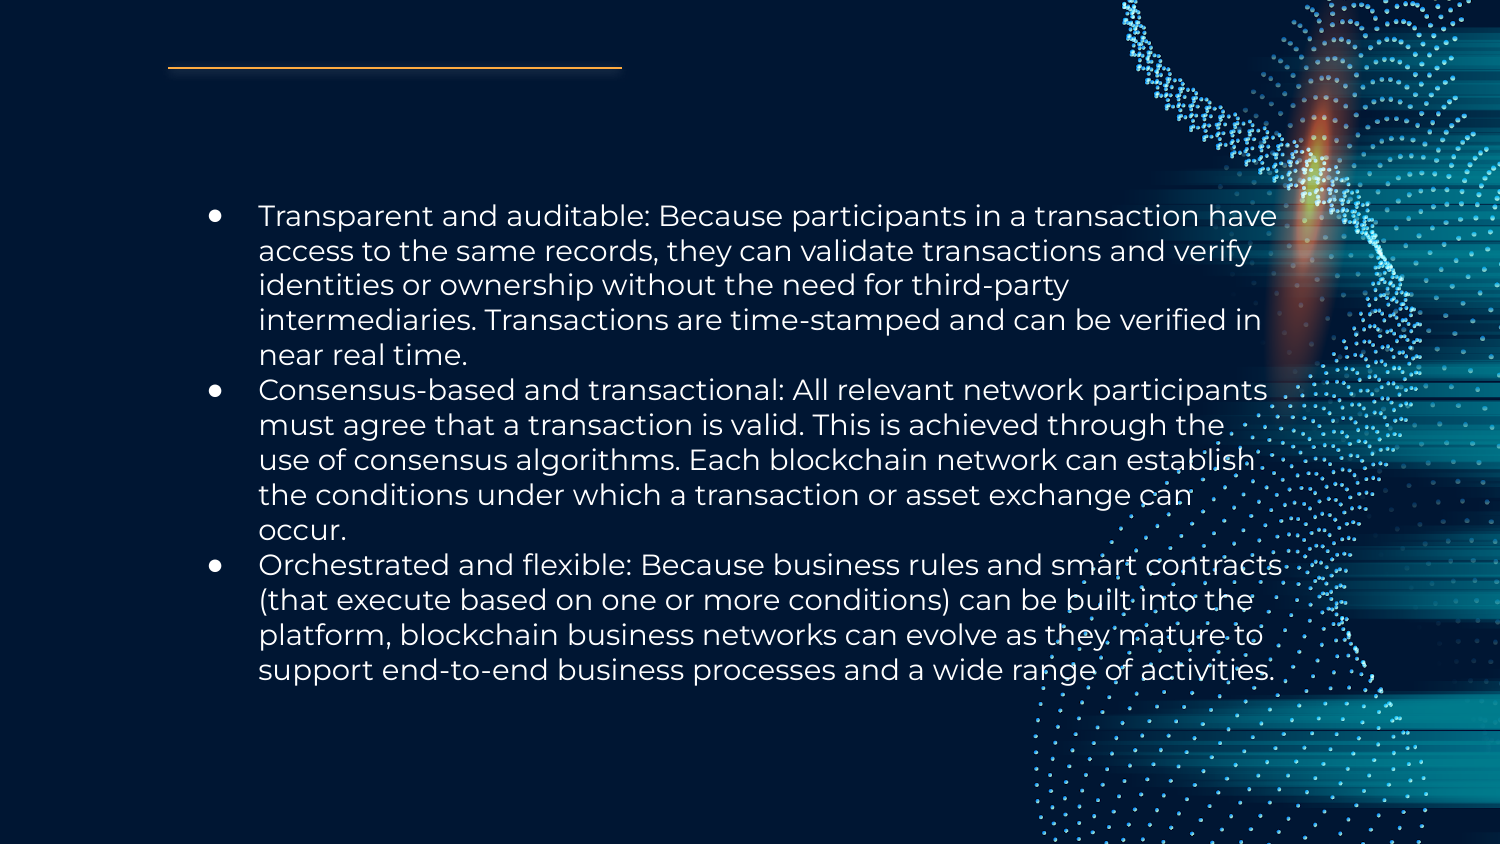

Transparent and auditable: Because participants in a transaction have access to the same records, they can validate transactions and verify identities or ownership without the need for third-party intermediaries. Transactions are time-stamped and can be verified in near real time.
Consensus-based and transactional: All relevant network participants must agree that a transaction is valid. This is achieved through the use of consensus algorithms. Each blockchain network can establish the conditions under which a transaction or asset exchange can occur.
Orchestrated and flexible: Because business rules and smart contracts (that execute based on one or more conditions) can be built into the platform, blockchain business networks can evolve as they mature to support end-to-end business processes and a wide range of activities.